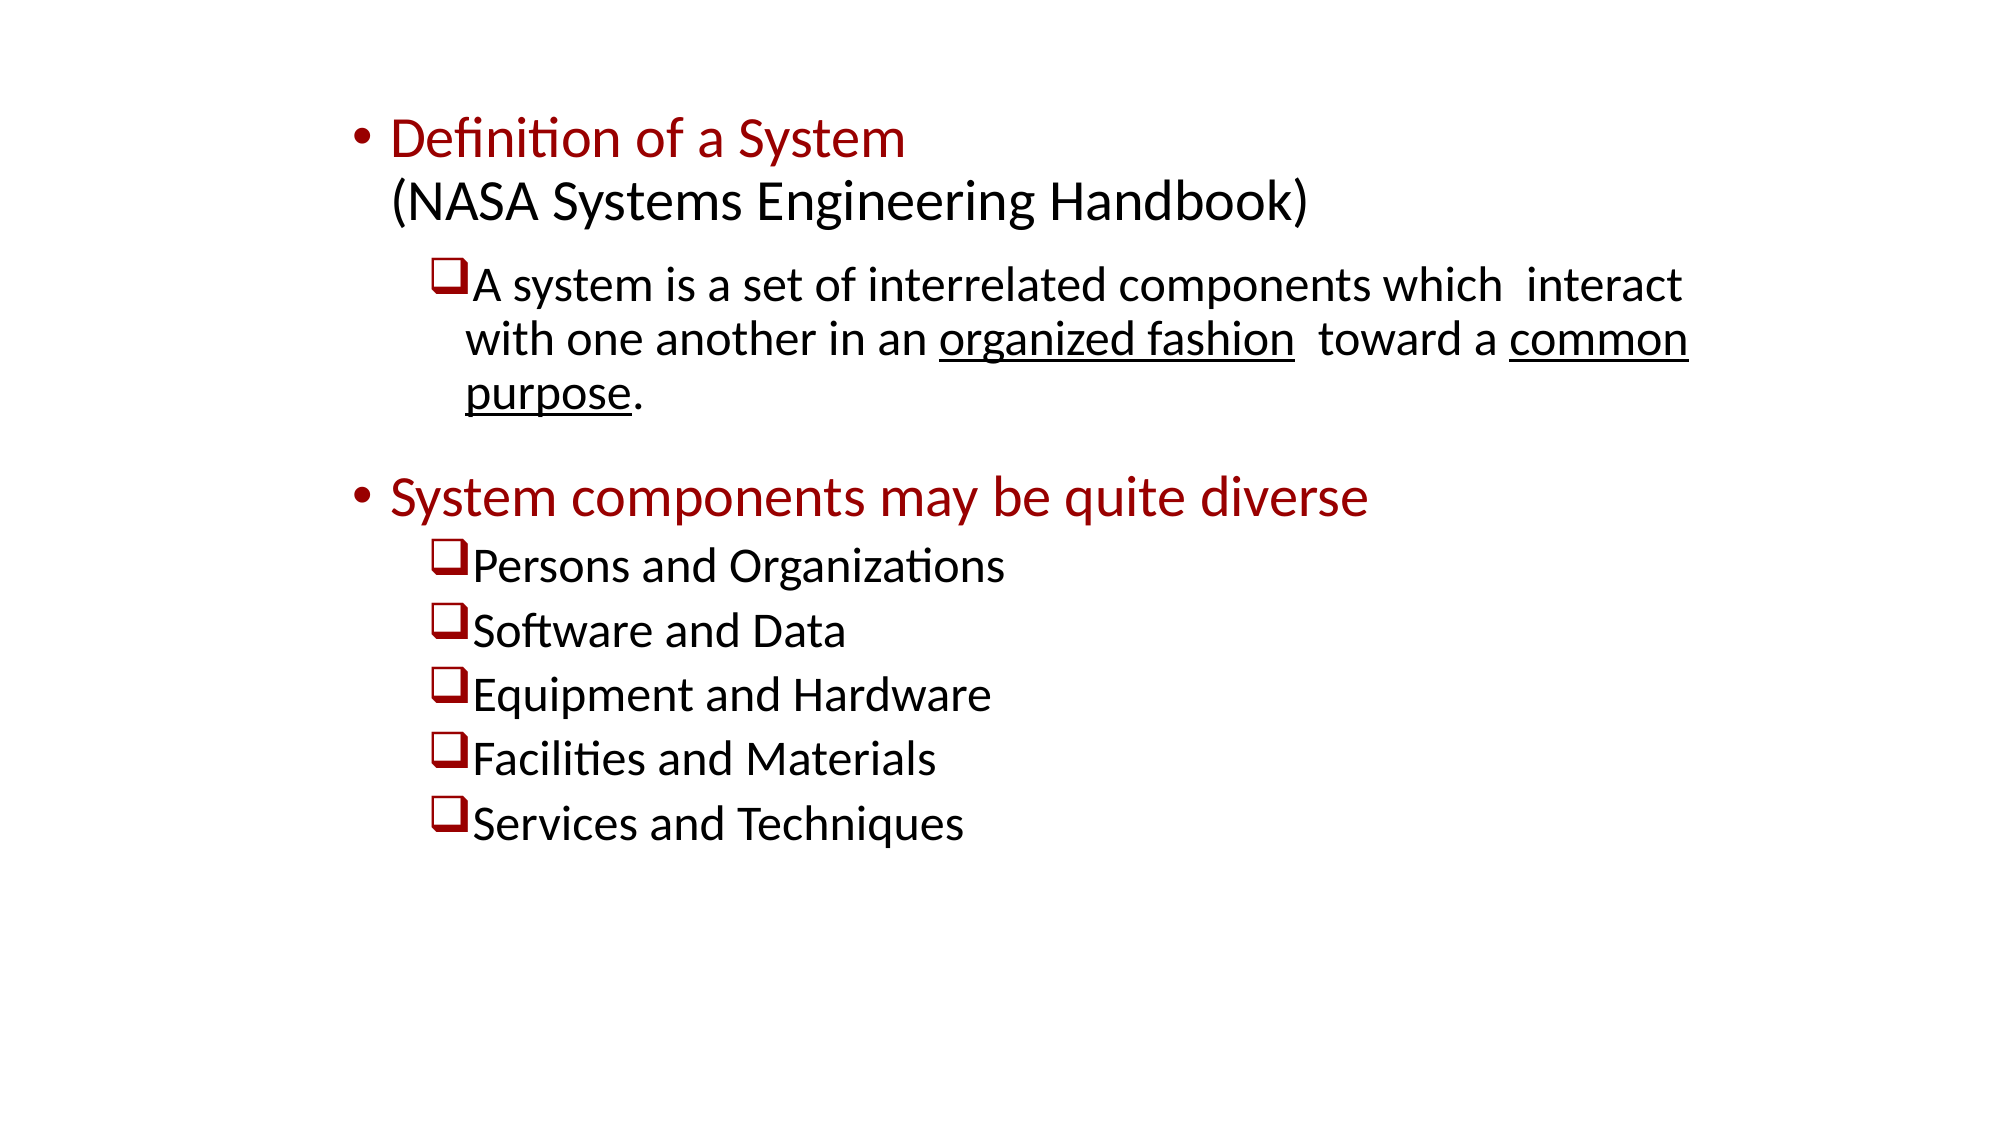

Definition of a System
(NASA Systems Engineering Handbook)
A system is a set of interrelated components which  interact with one another in an organized fashion  toward a common purpose.
System components may be quite diverse
Persons and Organizations
Software and Data
Equipment and Hardware
Facilities and Materials
Services and Techniques